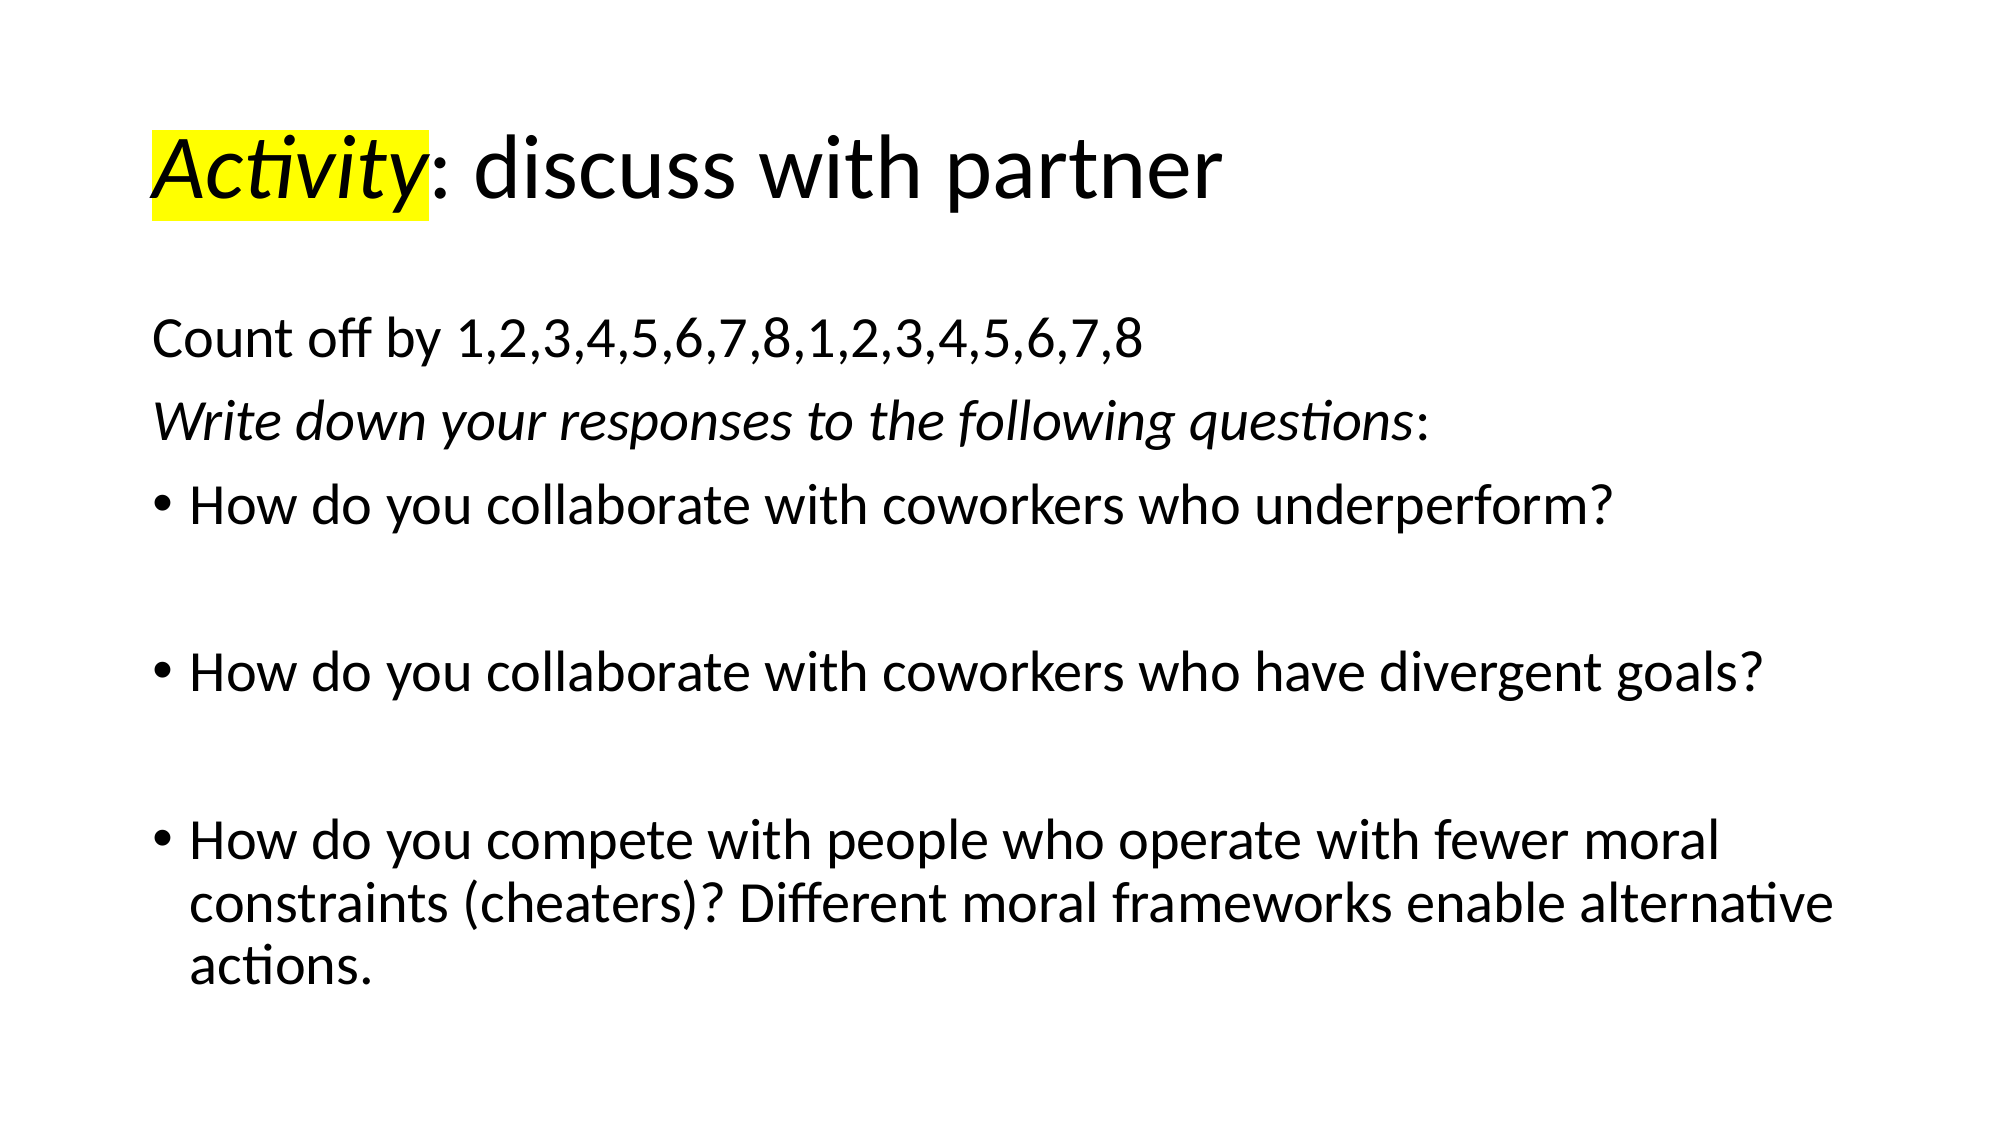

# Activity: discuss with partner
Count off by 1,2,3,4,5,6,7,8,1,2,3,4,5,6,7,8
Write down your responses to the following questions:
How do you collaborate with coworkers who underperform?

How do you collaborate with coworkers who have divergent goals?

How do you compete with people who operate with fewer moral constraints (cheaters)? Different moral frameworks enable alternative actions.